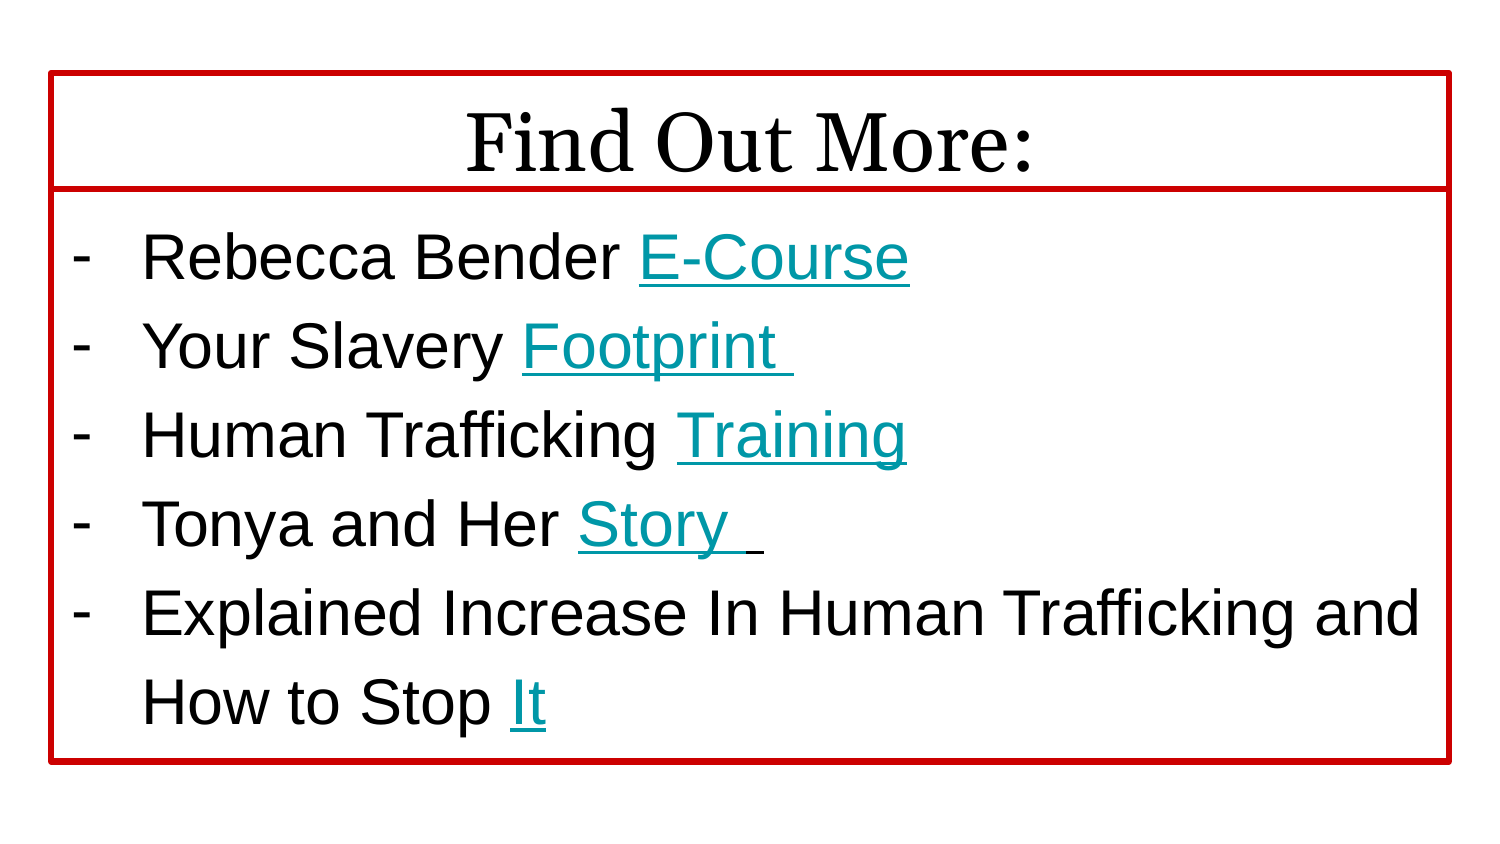

# Find Out More:
Rebecca Bender E-Course
Your Slavery Footprint
Human Trafficking Training
Tonya and Her Story
Explained Increase In Human Trafficking and How to Stop It